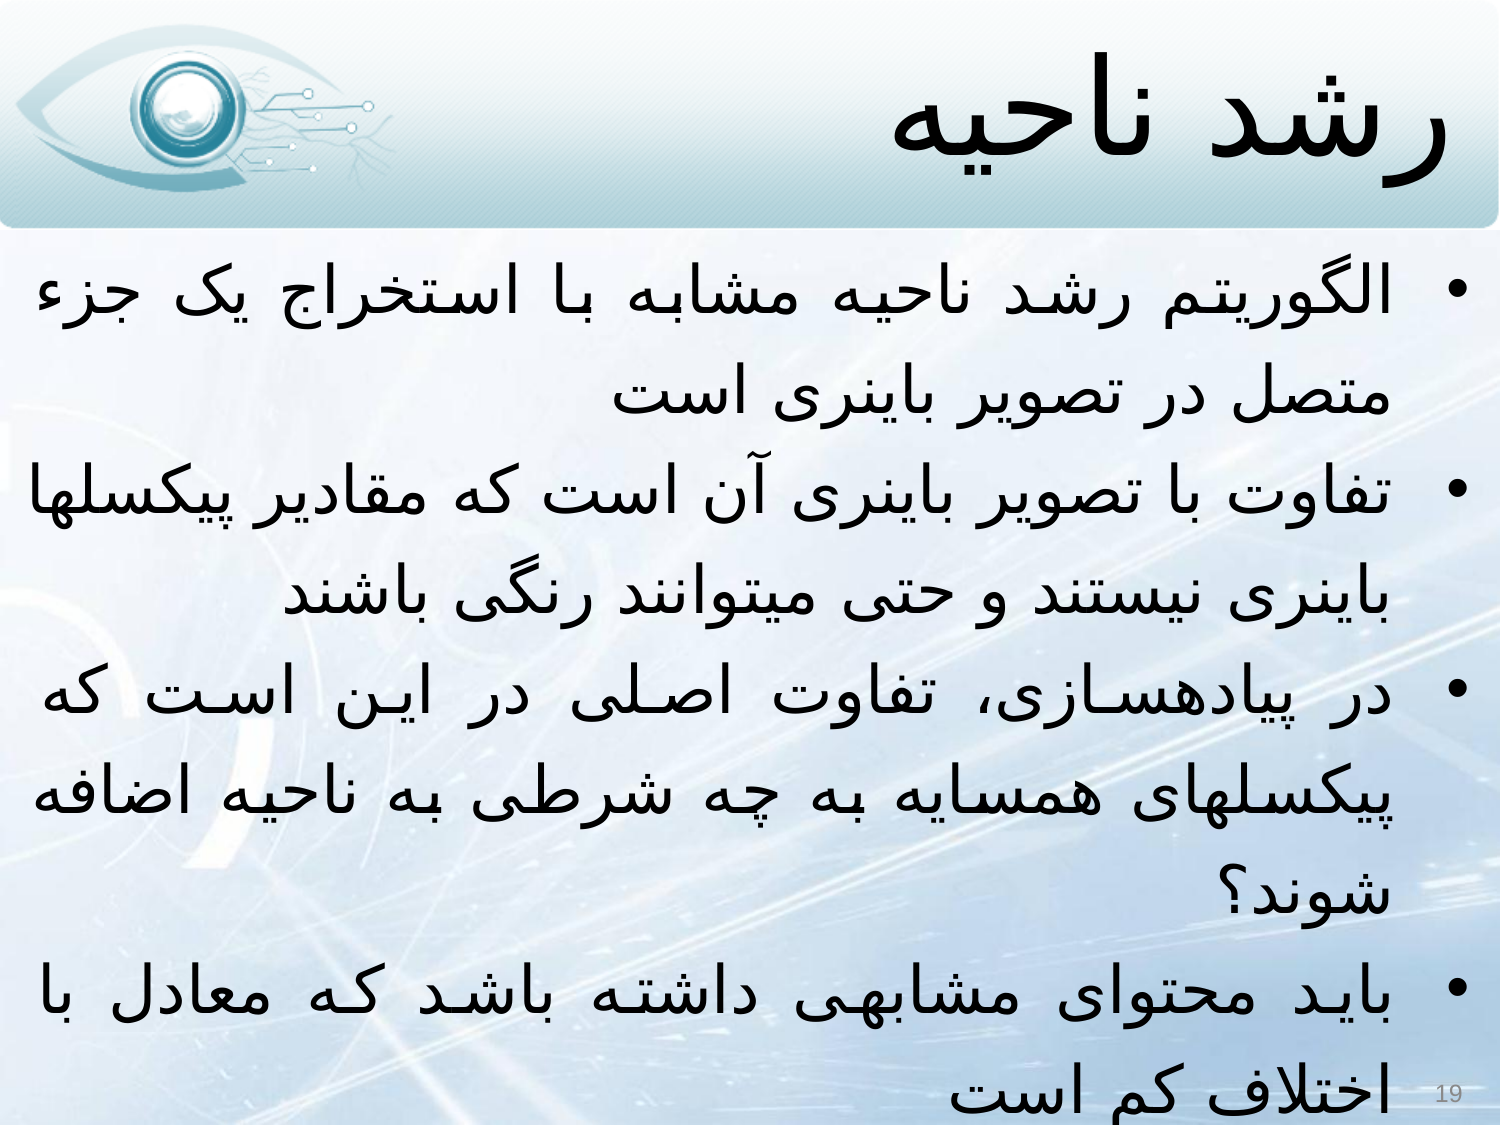

# رشد ناحیه
الگوریتم رشد ناحیه مشابه با استخراج یک جزء متصل در تصویر باینری است
تفاوت با تصویر باینری آن است که مقادیر پیکسل‏ها باینری نیستند و حتی می‏توانند رنگی باشند
در پیاده‏سازی، تفاوت اصلی در این است که پیکسل‏های همسایه به چه شرطی به ناحیه اضافه شوند؟
باید محتوای مشابهی داشته باشد که معادل با اختلاف کم است
اختلاف با چه معیاری سنجیده شود؟
19